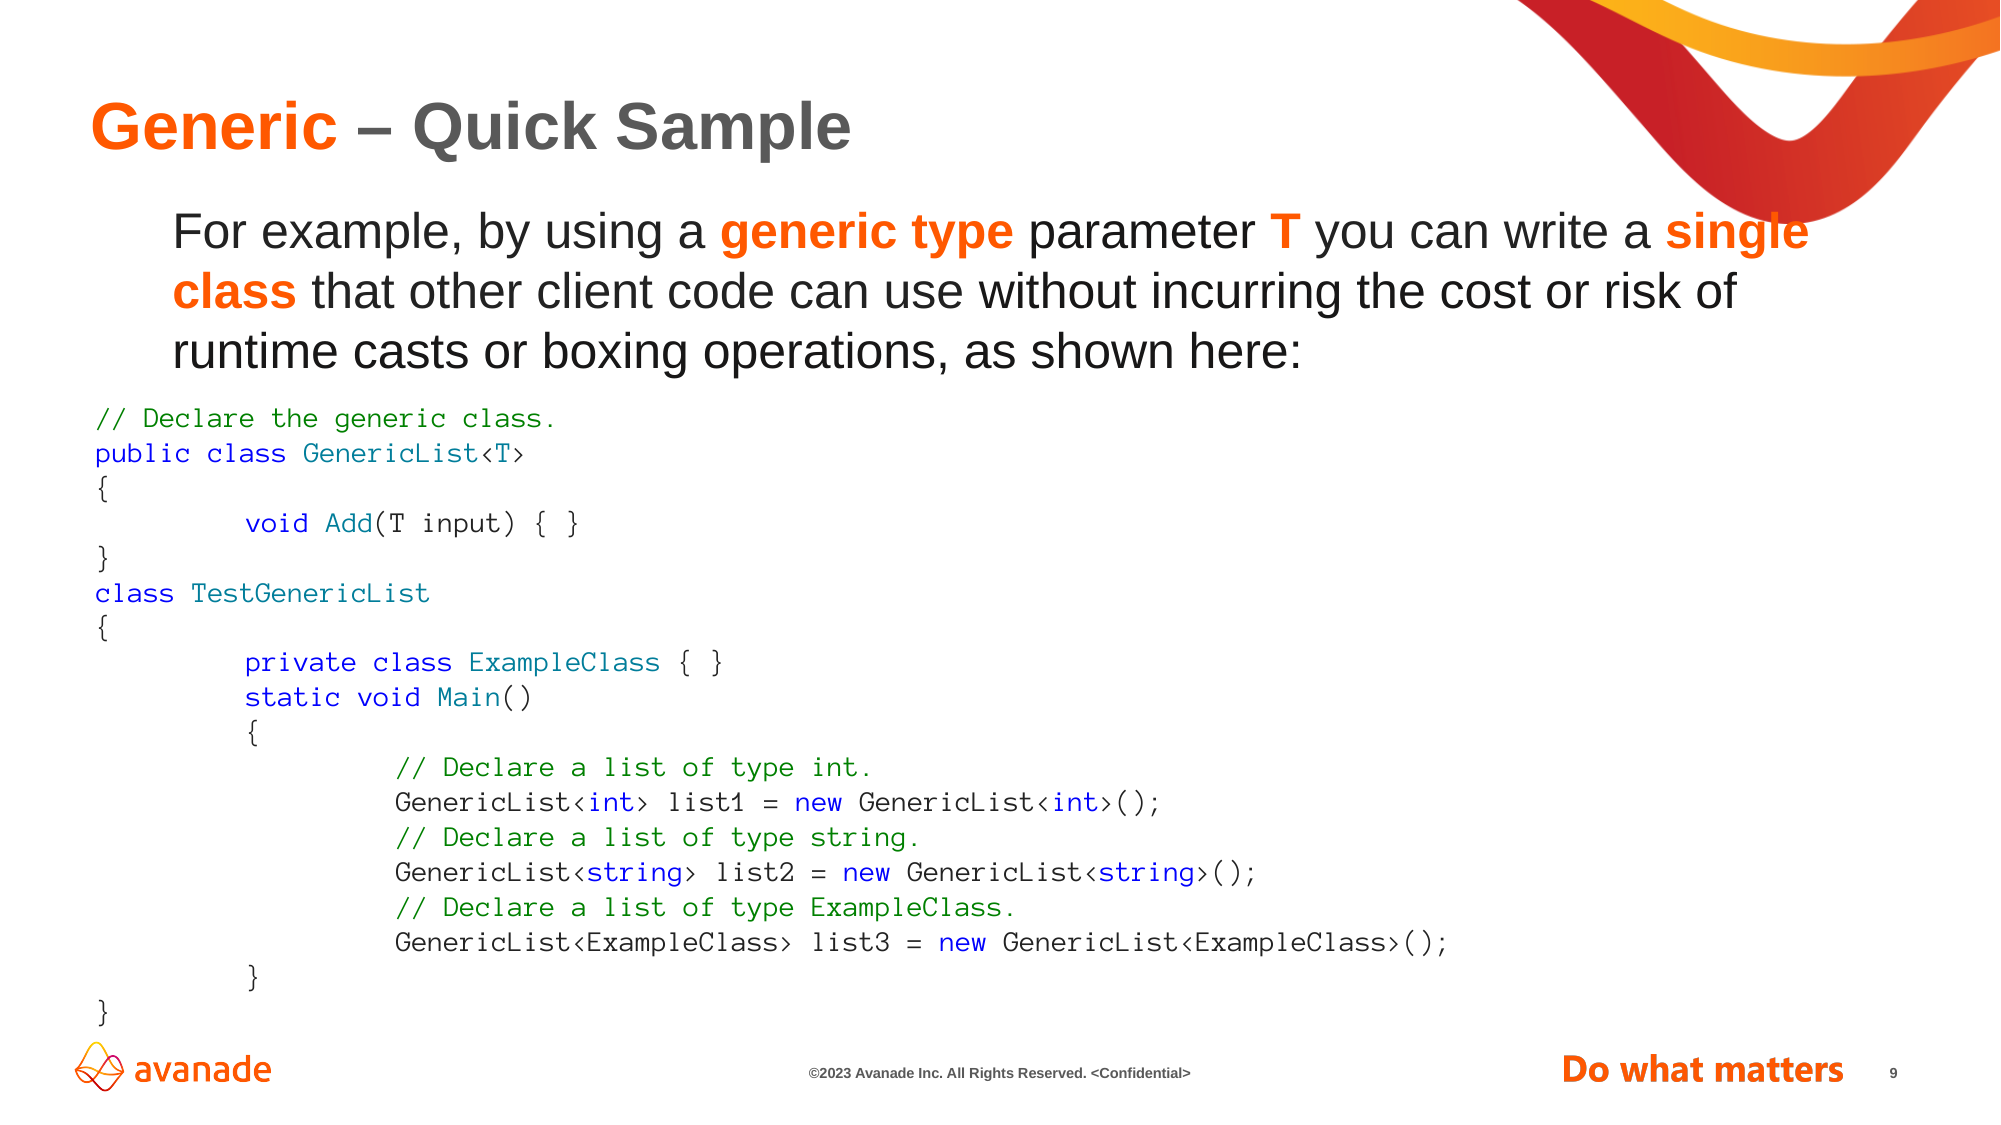

# Generic – Quick Sample
For example, by using a generic type parameter T you can write a single class that other client code can use without incurring the cost or risk of runtime casts or boxing operations, as shown here:
// Declare the generic class.
public class GenericList<T>
{
	void Add(T input) { }
}
class TestGenericList
{
	private class ExampleClass { }
	static void Main()
	{
		// Declare a list of type int.
		GenericList<int> list1 = new GenericList<int>();
		// Declare a list of type string.
		GenericList<string> list2 = new GenericList<string>();
		// Declare a list of type ExampleClass.
		GenericList<ExampleClass> list3 = new GenericList<ExampleClass>();
	}
}
9